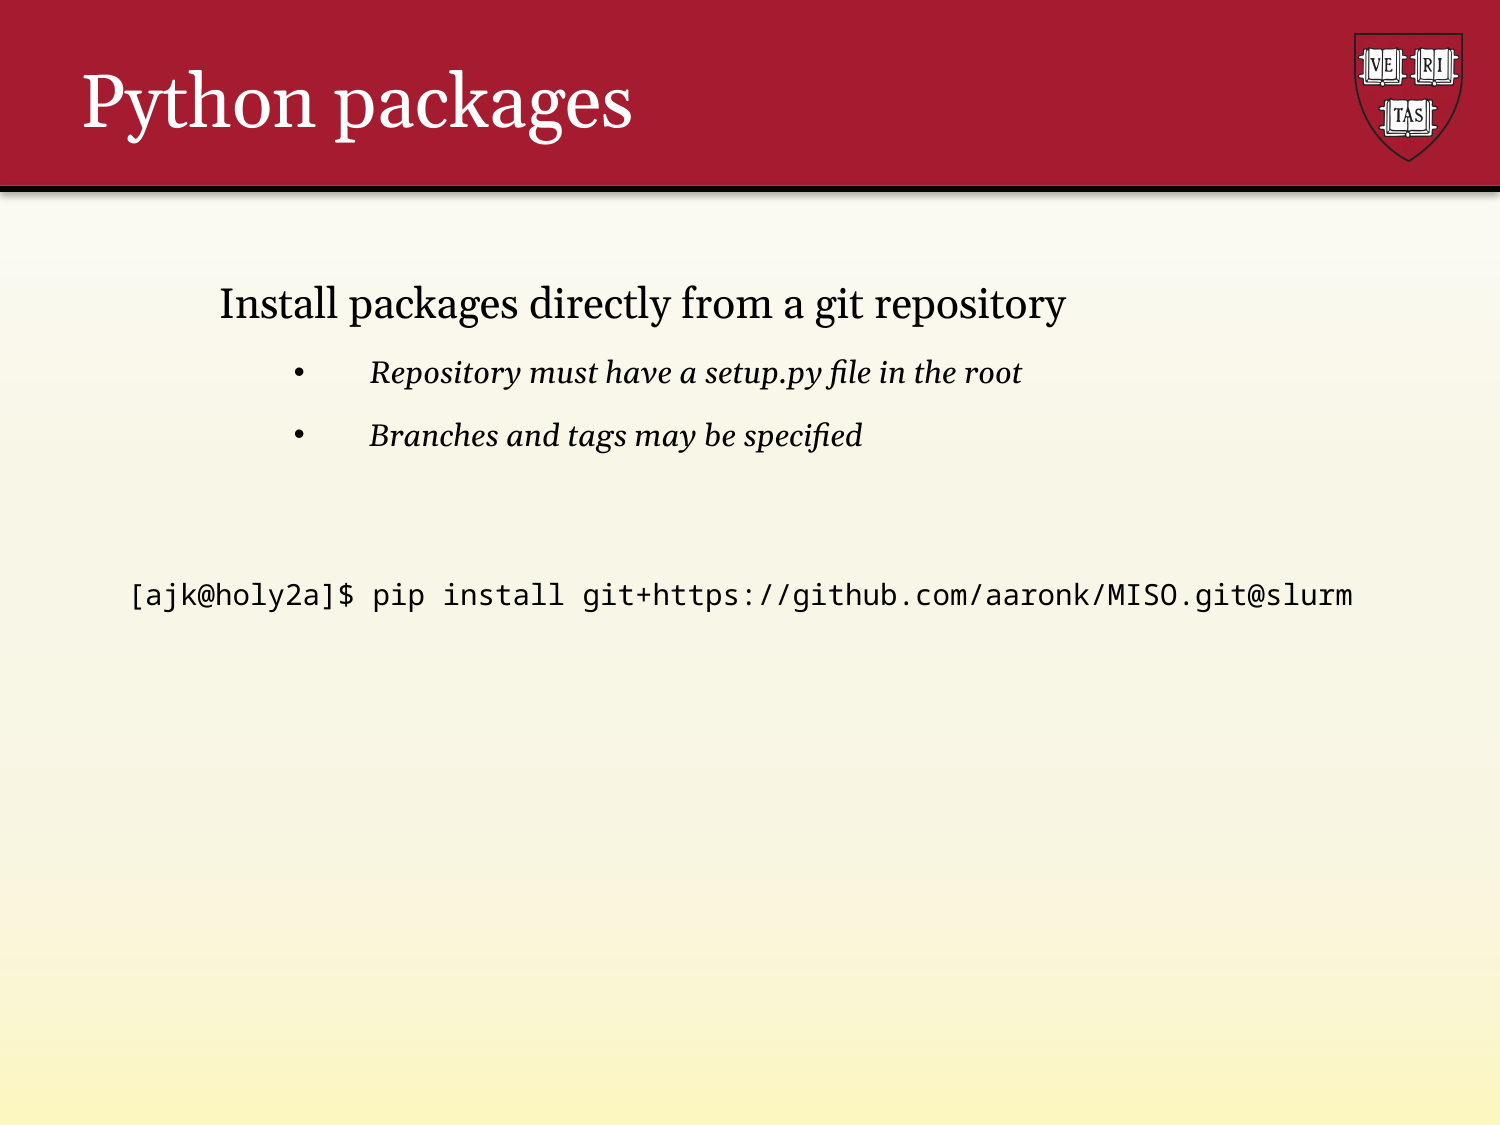

# Python packages
Install packages directly from a git repository
Repository must have a setup.py file in the root
Branches and tags may be specified
[ajk@holy2a]$ pip install git+https://github.com/aaronk/MISO.git@slurm